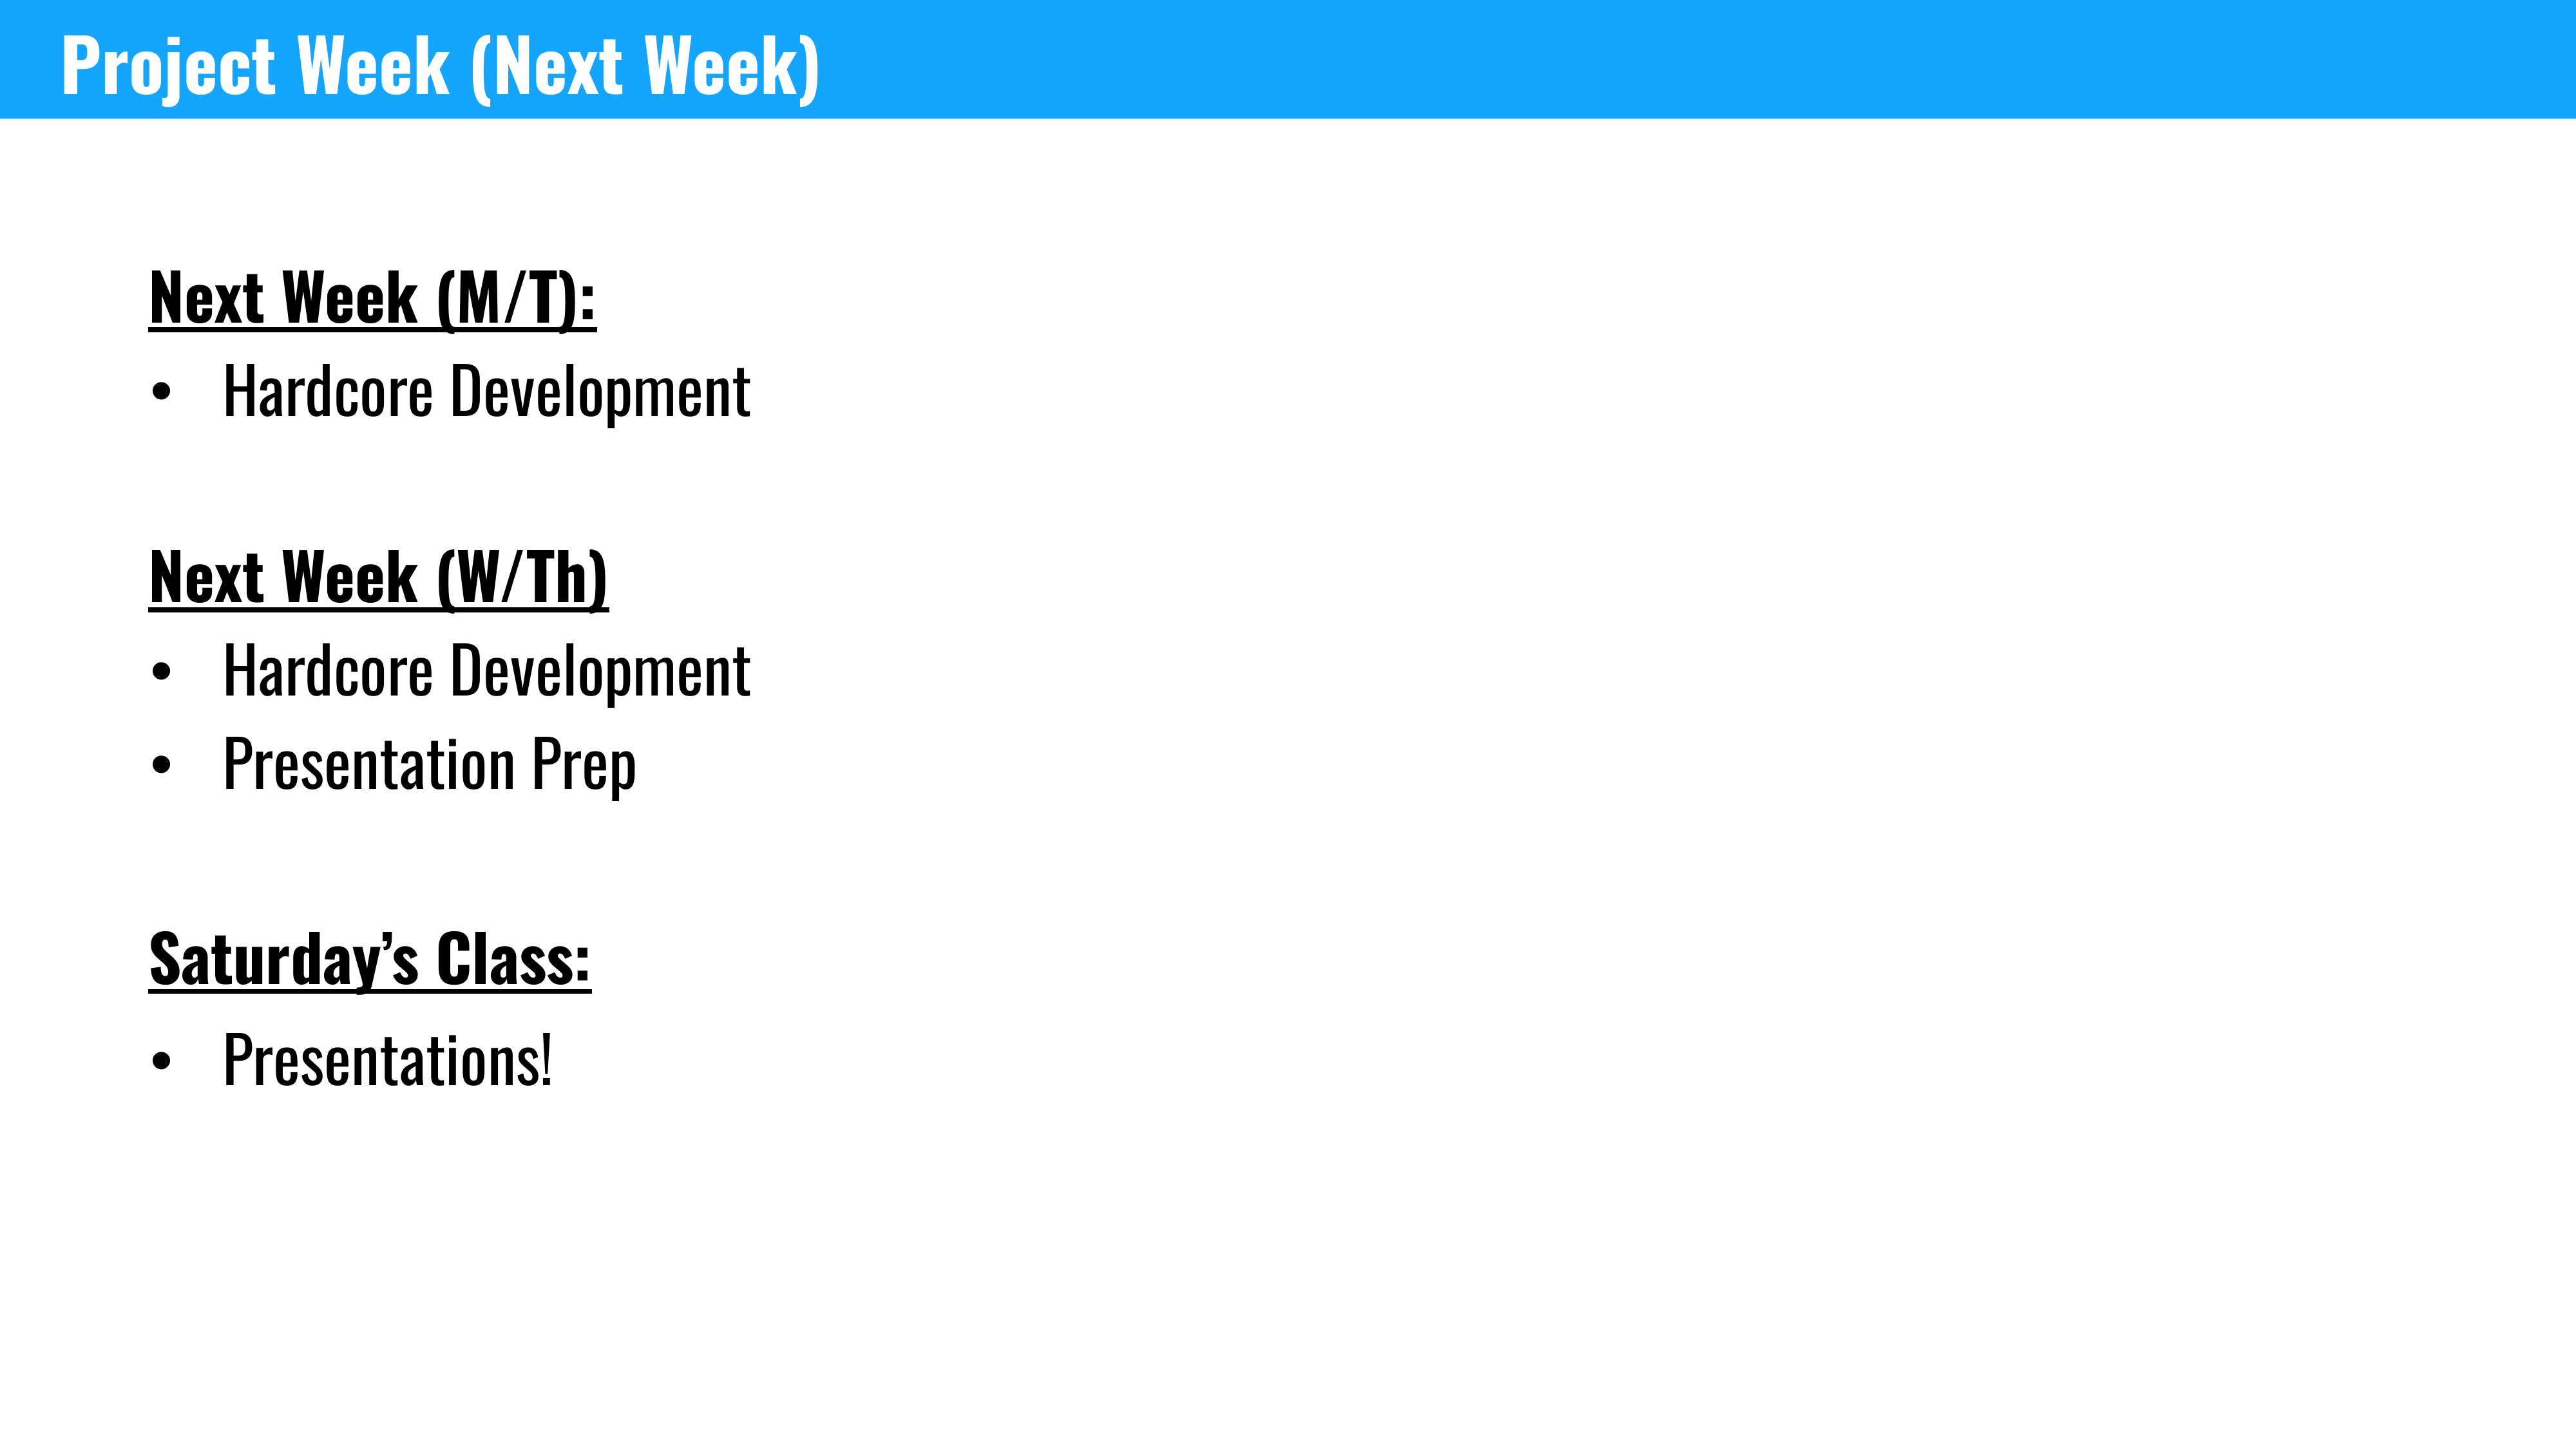

Project Week (Next Week)
Next Week (M/T):
Hardcore Development

Next Week (W/Th)
Hardcore Development
Presentation Prep

Saturday’s Class:
Presentations!